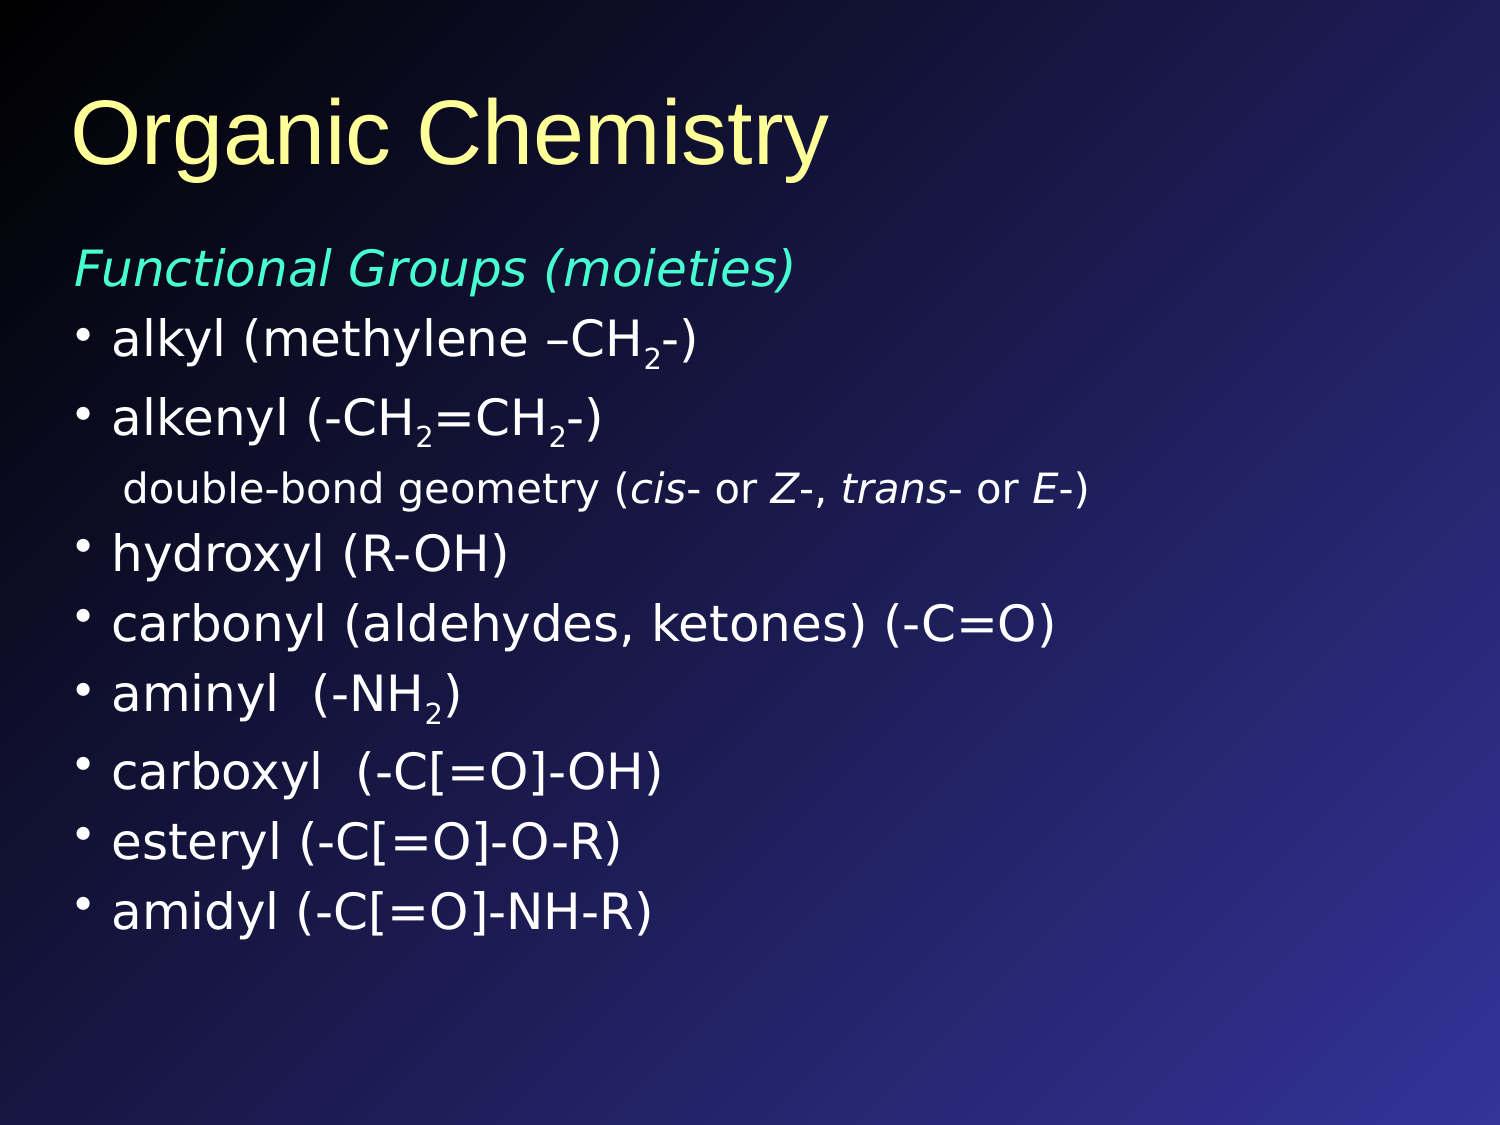

# Organic Chemistry
Functional Groups (moieties)
alkyl (methylene –CH2-)
alkenyl (-CH2=CH2-)
double-bond geometry (cis- or Z-, trans- or E-)
hydroxyl (R-OH)
carbonyl (aldehydes, ketones) (-C=O)
aminyl  (-NH2)
carboxyl  (-C[=O]-OH)
esteryl (-C[=O]-O-R)
amidyl (-C[=O]-NH-R)